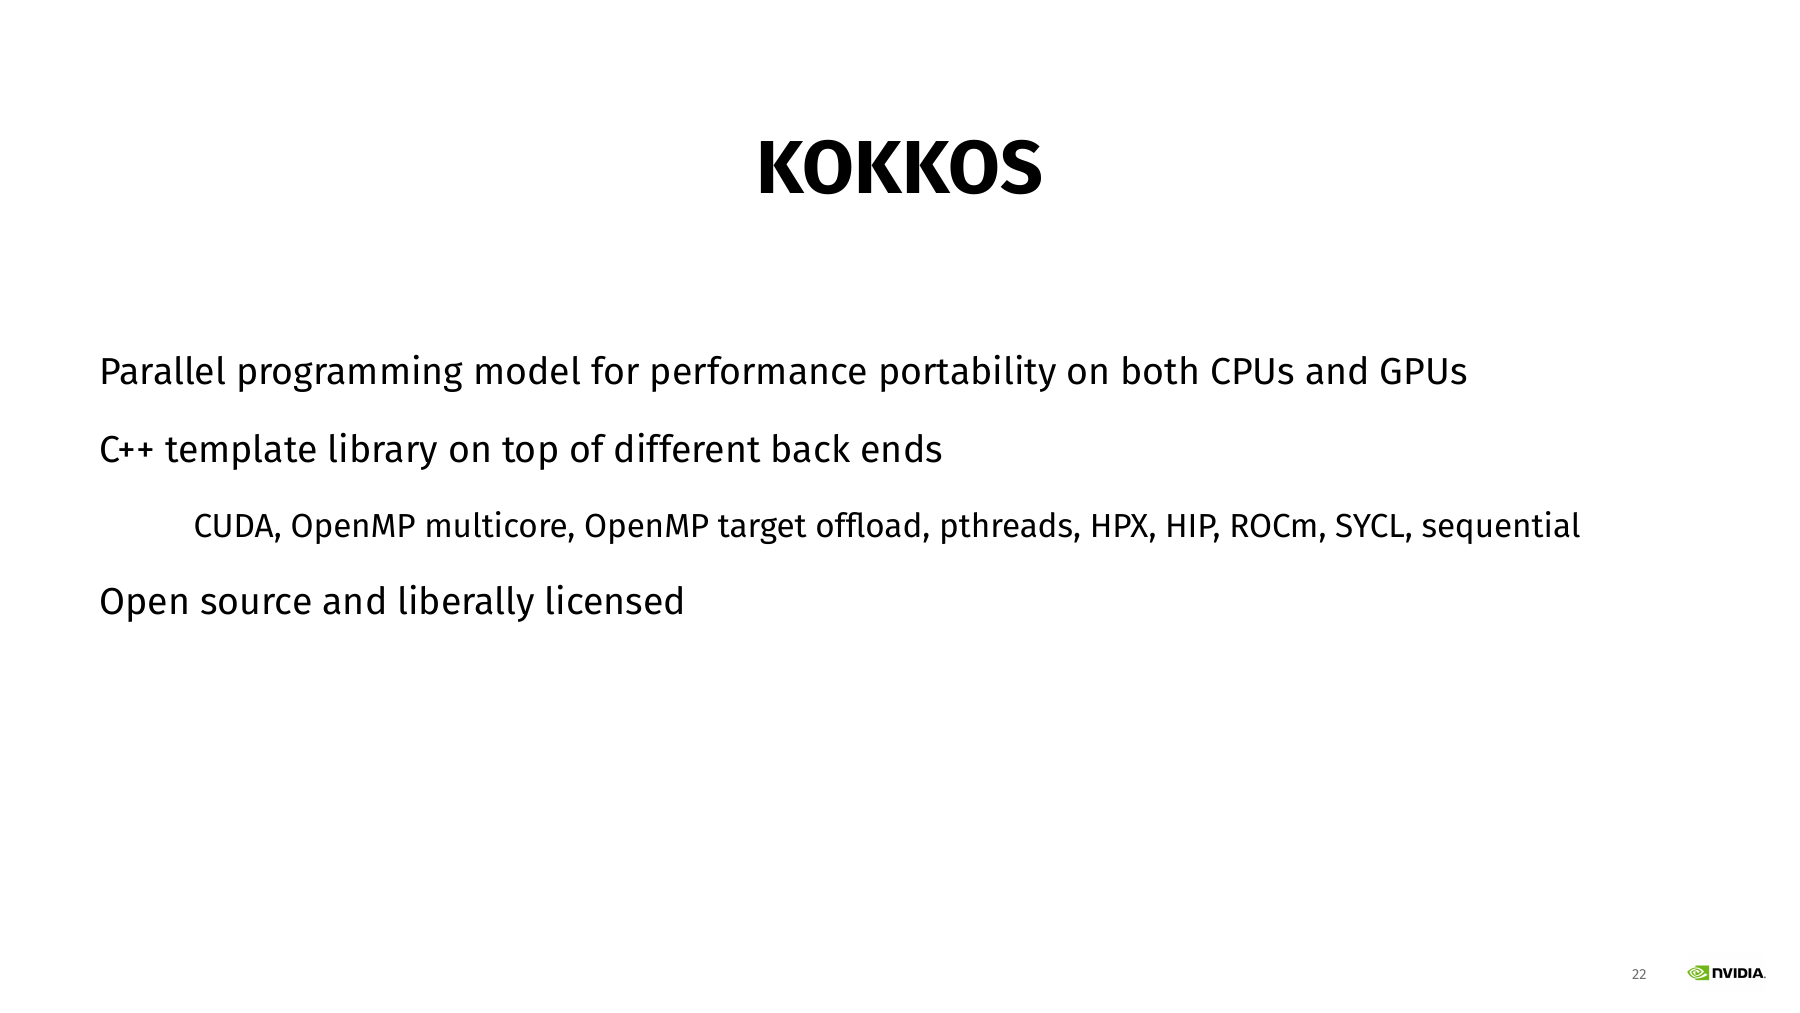

# Kokkos

Parallel programming model for performance portability on both CPUs and GPUs
C++ template library on top of different back ends
CUDA, OpenMP multicore, OpenMP target offload, pthreads, HPX, HIP, ROCm, SYCL, sequential
Open source and liberally licensed